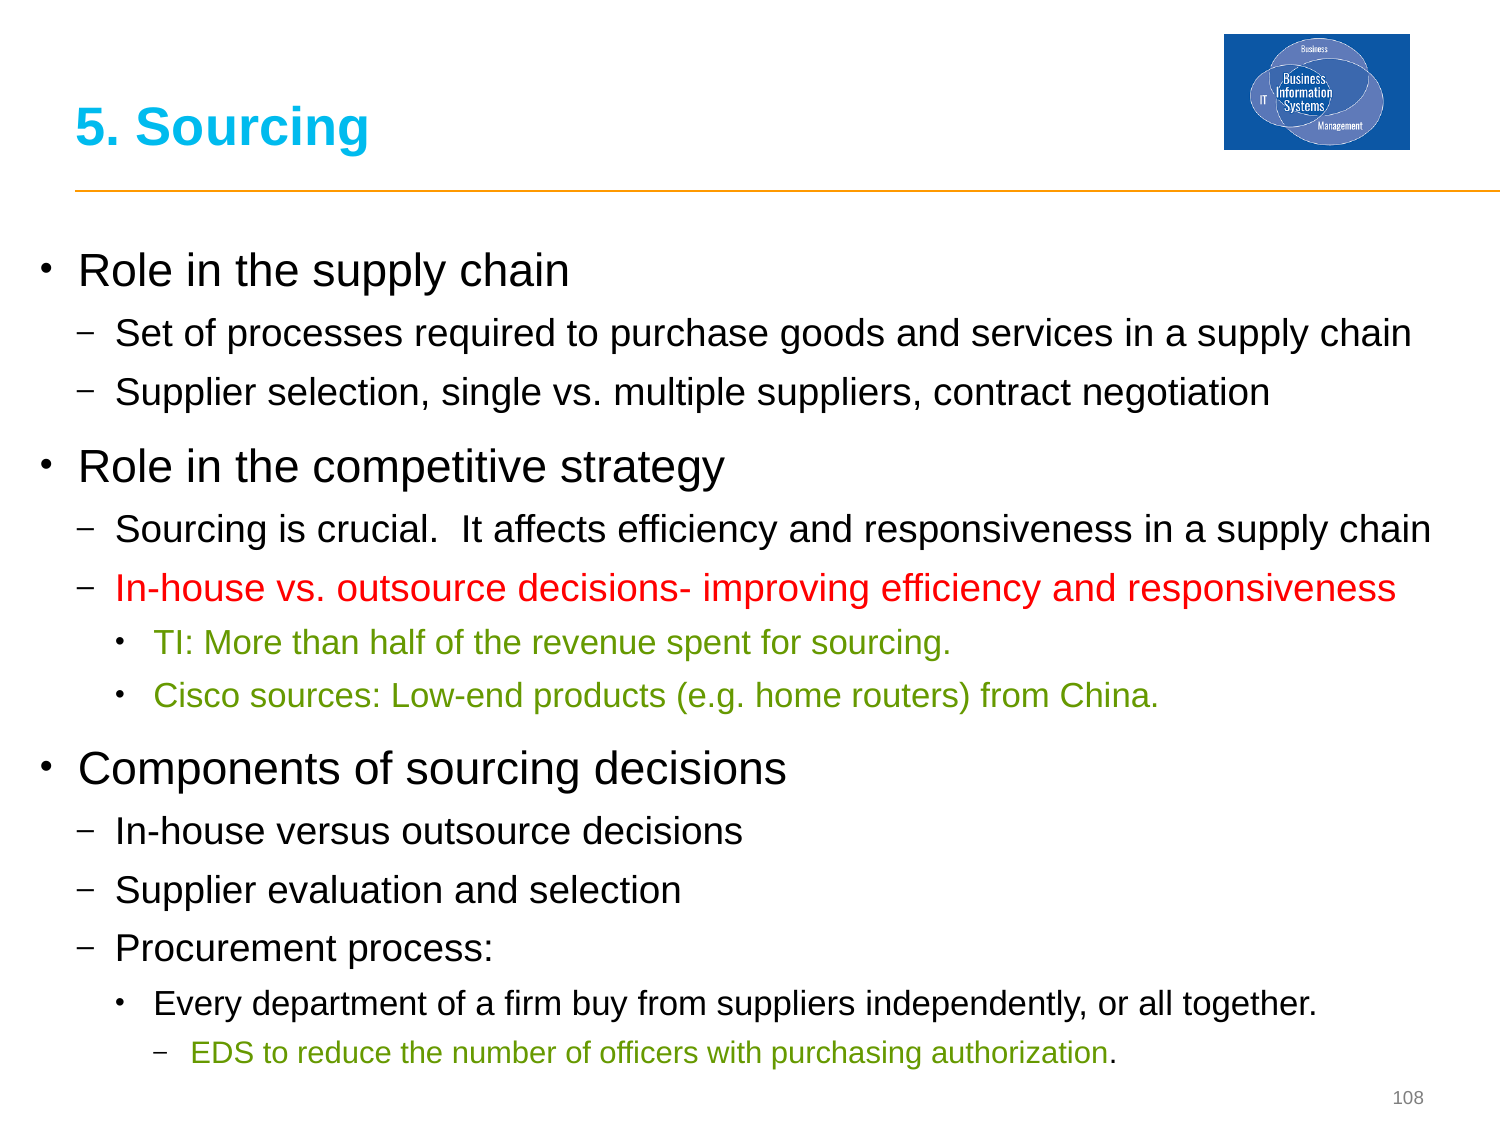

# 5. Sourcing
Role in the supply chain
Set of processes required to purchase goods and services in a supply chain
Supplier selection, single vs. multiple suppliers, contract negotiation
Role in the competitive strategy
Sourcing is crucial.  It affects efficiency and responsiveness in a supply chain
In-house vs. outsource decisions- improving efficiency and responsiveness
TI: More than half of the revenue spent for sourcing.
Cisco sources: Low-end products (e.g. home routers) from China.
Components of sourcing decisions
In-house versus outsource decisions
Supplier evaluation and selection
Procurement process:
Every department of a firm buy from suppliers independently, or all together.
EDS to reduce the number of officers with purchasing authorization.